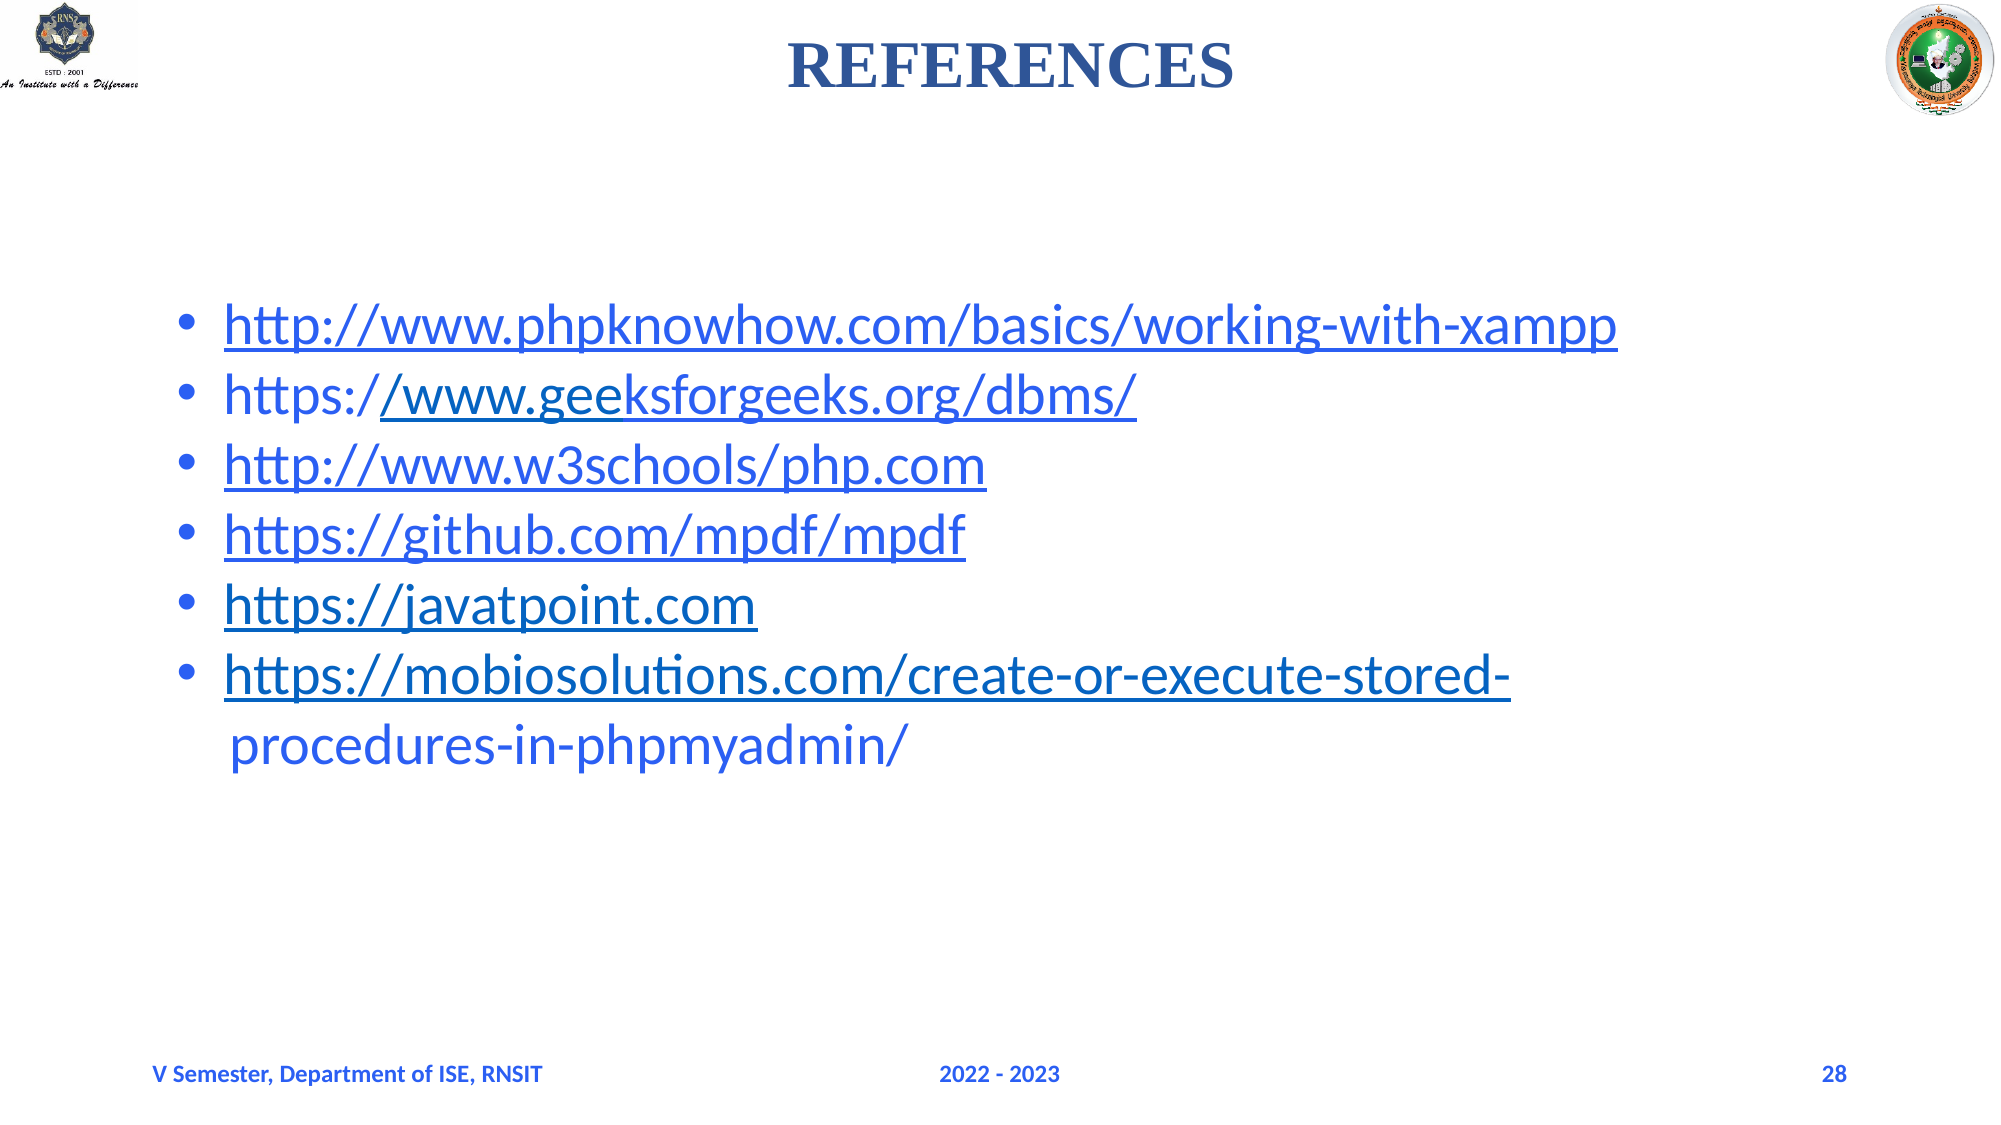

REFERENCES

http://www.phpknowhow.com/basics/working-with-xampp
https://www.geeksforgeeks.org/dbms/
http://www.w3schools/php.com
https://github.com/mpdf/mpdf
https://javatpoint.com
https://mobiosolutions.com/create-or-execute-stored-
    procedures-in-phpmyadmin/

V Semester, Department of ISE, RNSIT
2022 - 2023
28